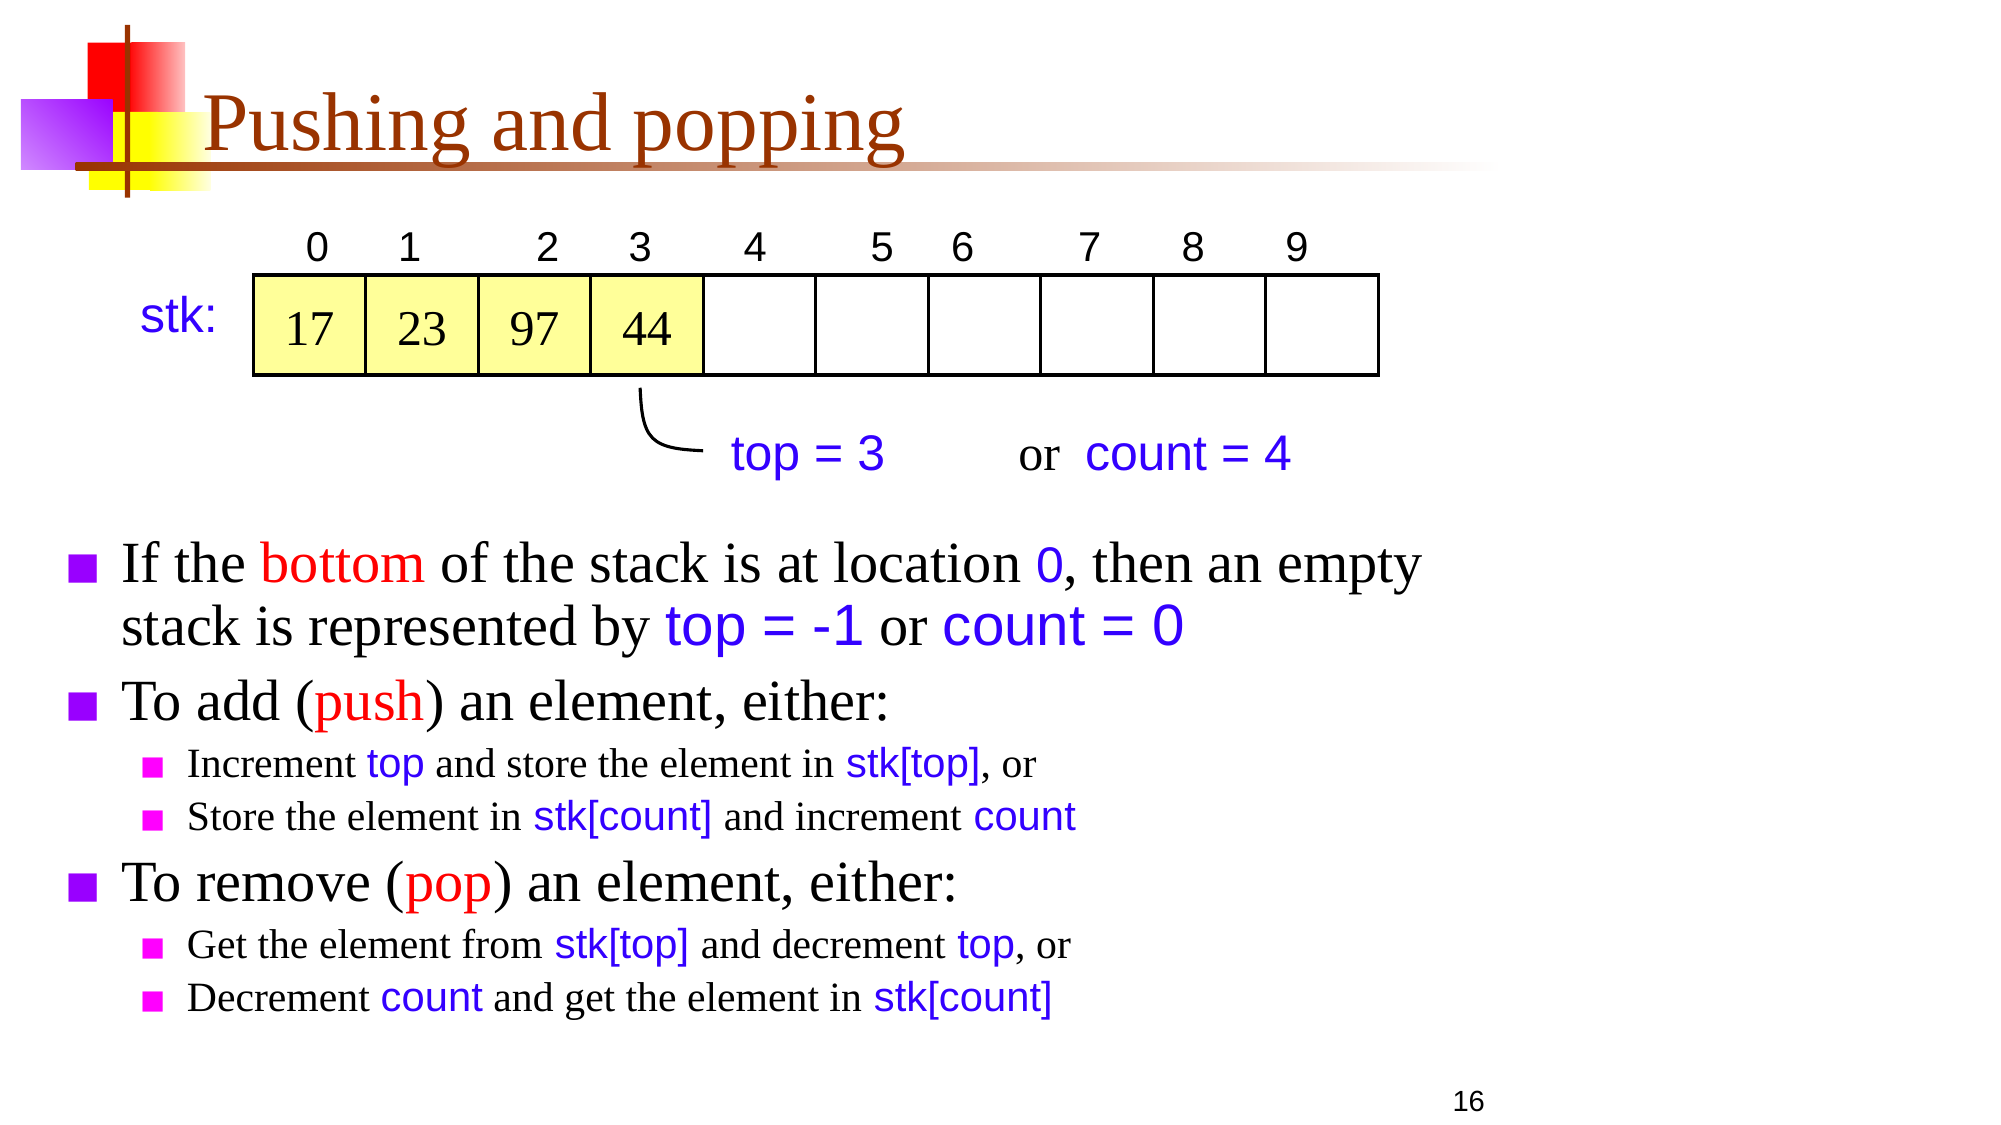

# Pushing and popping
0      1          2      3        4         5     6         7       8       9
stk:
17
23
97
44

top = 3
or  count = 4
If the bottom of the stack is at location 0, then an empty stack is represented by top = -1 or count = 0
To add (push) an element, either:
Increment top and store the element in stk[top], or
Store the element in stk[count] and increment count
To remove (pop) an element, either:
Get the element from stk[top] and decrement top, or
Decrement count and get the element in stk[count]
16